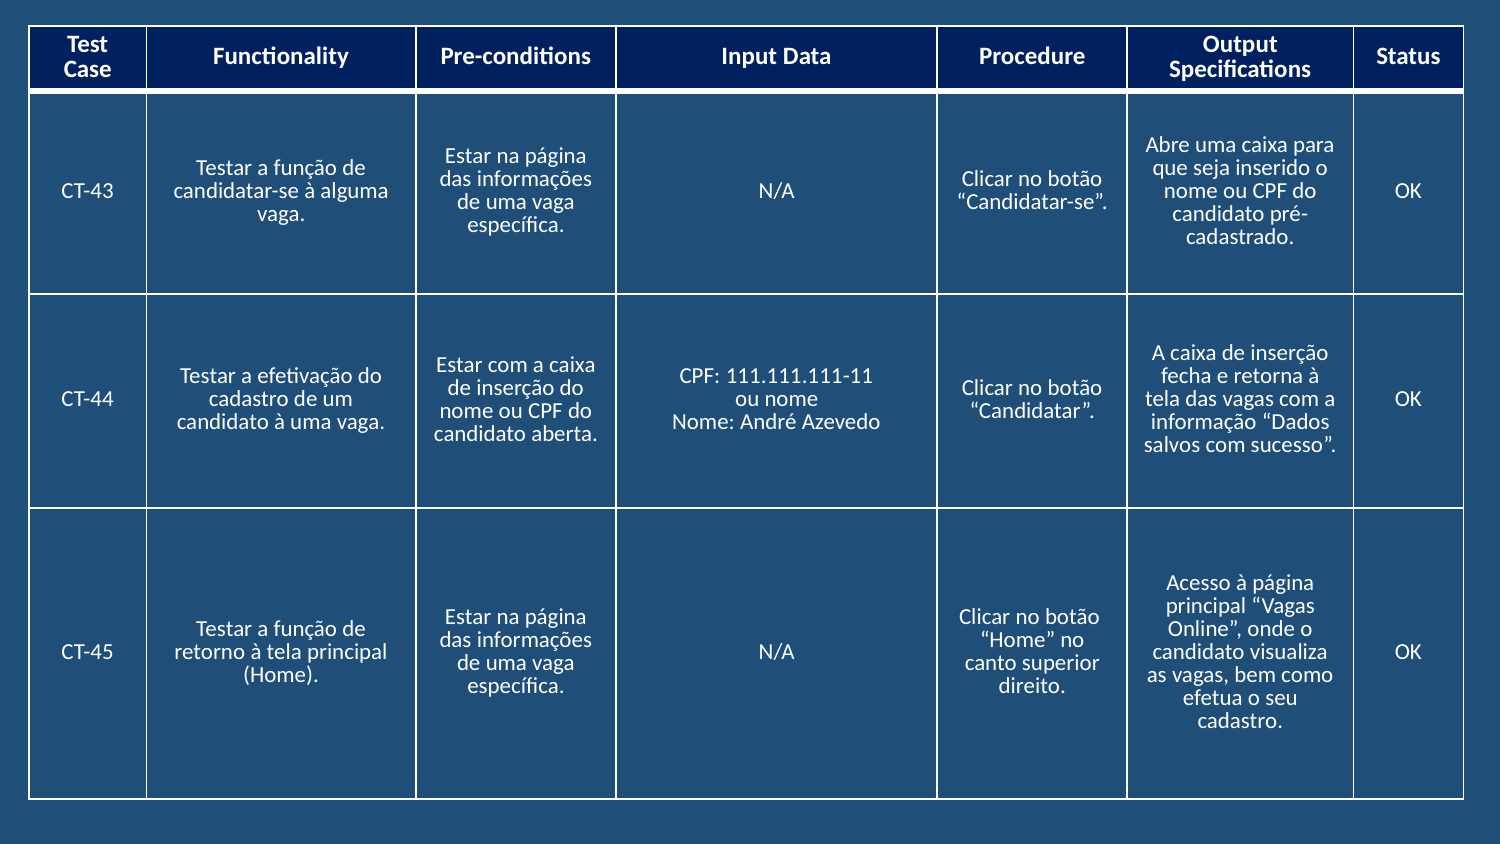

| Test Case | Functionality | Pre-conditions | Input Data | Procedure | Output Specifications | Status |
| --- | --- | --- | --- | --- | --- | --- |
| CT-43 | Testar a função de candidatar-se à alguma vaga. | Estar na página das informações de uma vaga específica. | N/A | Clicar no botão “Candidatar-se”. | Abre uma caixa para que seja inserido o nome ou CPF do candidato pré-cadastrado. | OK |
| CT-44 | Testar a efetivação do cadastro de um candidato à uma vaga. | Estar com a caixa de inserção do nome ou CPF do candidato aberta. | CPF: 111.111.111-11 ou nome Nome: André Azevedo | Clicar no botão “Candidatar”. | A caixa de inserção fecha e retorna à tela das vagas com a informação “Dados salvos com sucesso”. | OK |
| CT-45 | Testar a função de retorno à tela principal (Home). | Estar na página das informações de uma vaga específica. | N/A | Clicar no botão “Home” no canto superior direito. | Acesso à página principal “Vagas Online”, onde o candidato visualiza as vagas, bem como efetua o seu cadastro. | OK |